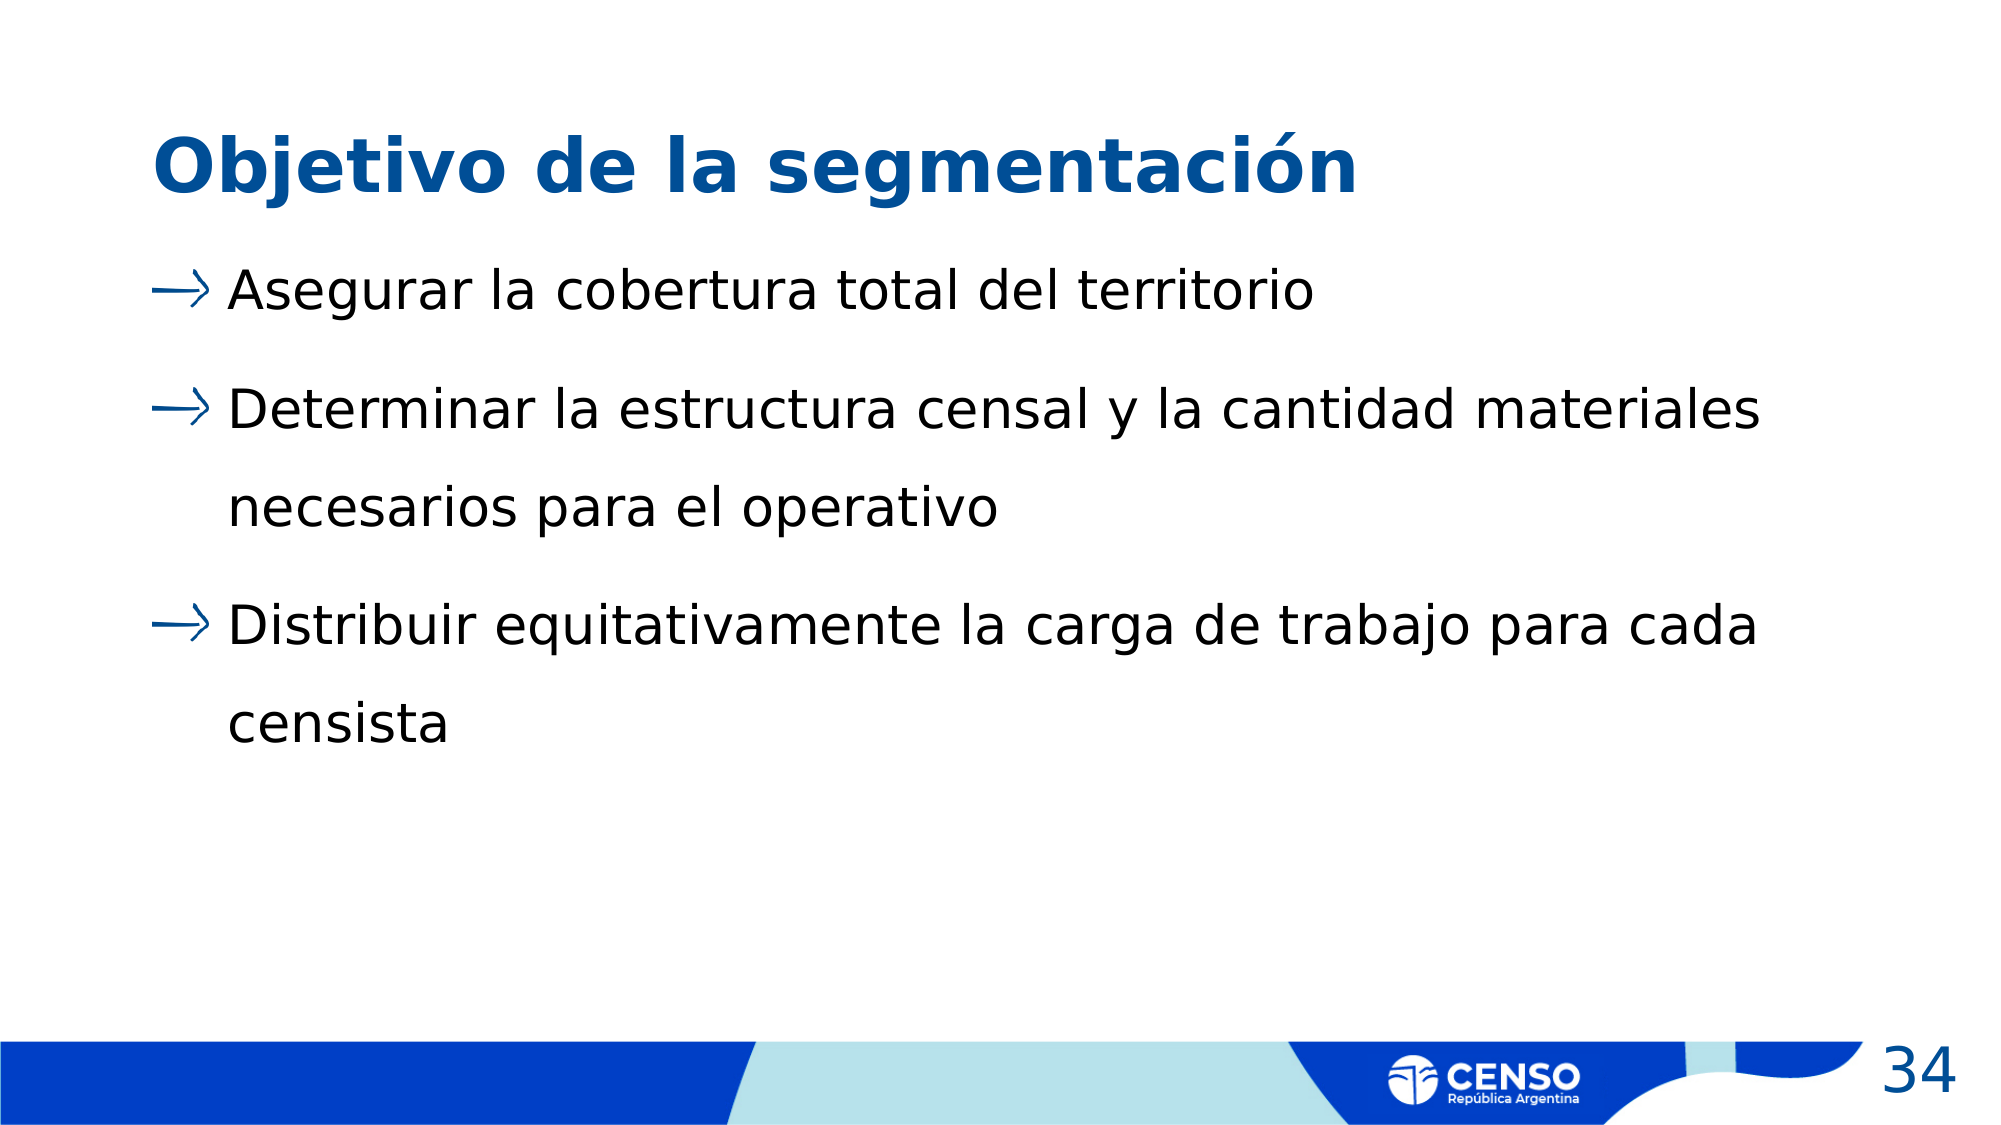

# Objetivo de la segmentación
Asegurar la cobertura total del territorio
Determinar la estructura censal y la cantidad materiales necesarios para el operativo
Distribuir equitativamente la carga de trabajo para cada censista
34